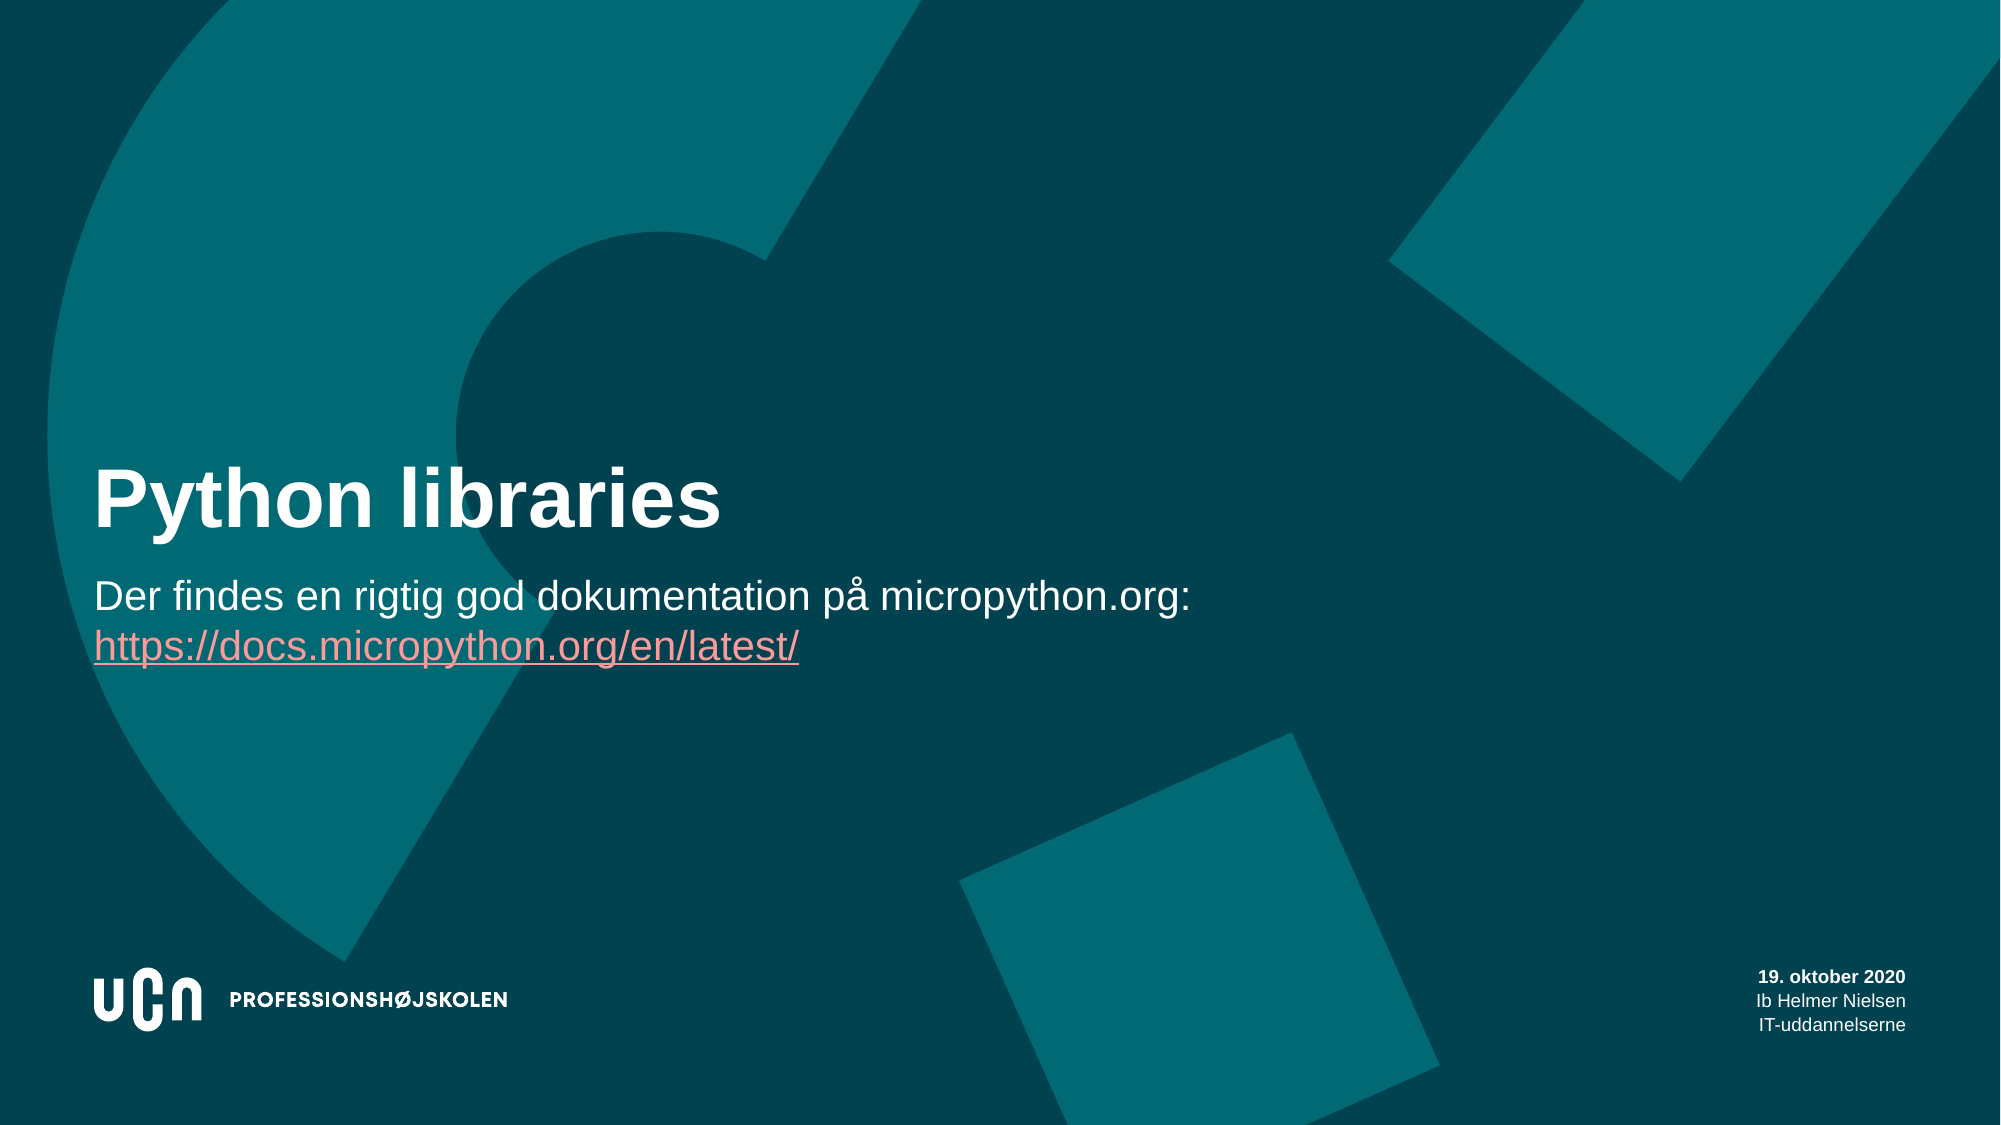

# Python libraries
Der findes en rigtig god dokumentation på micropython.org:
https://docs.micropython.org/en/latest/

38